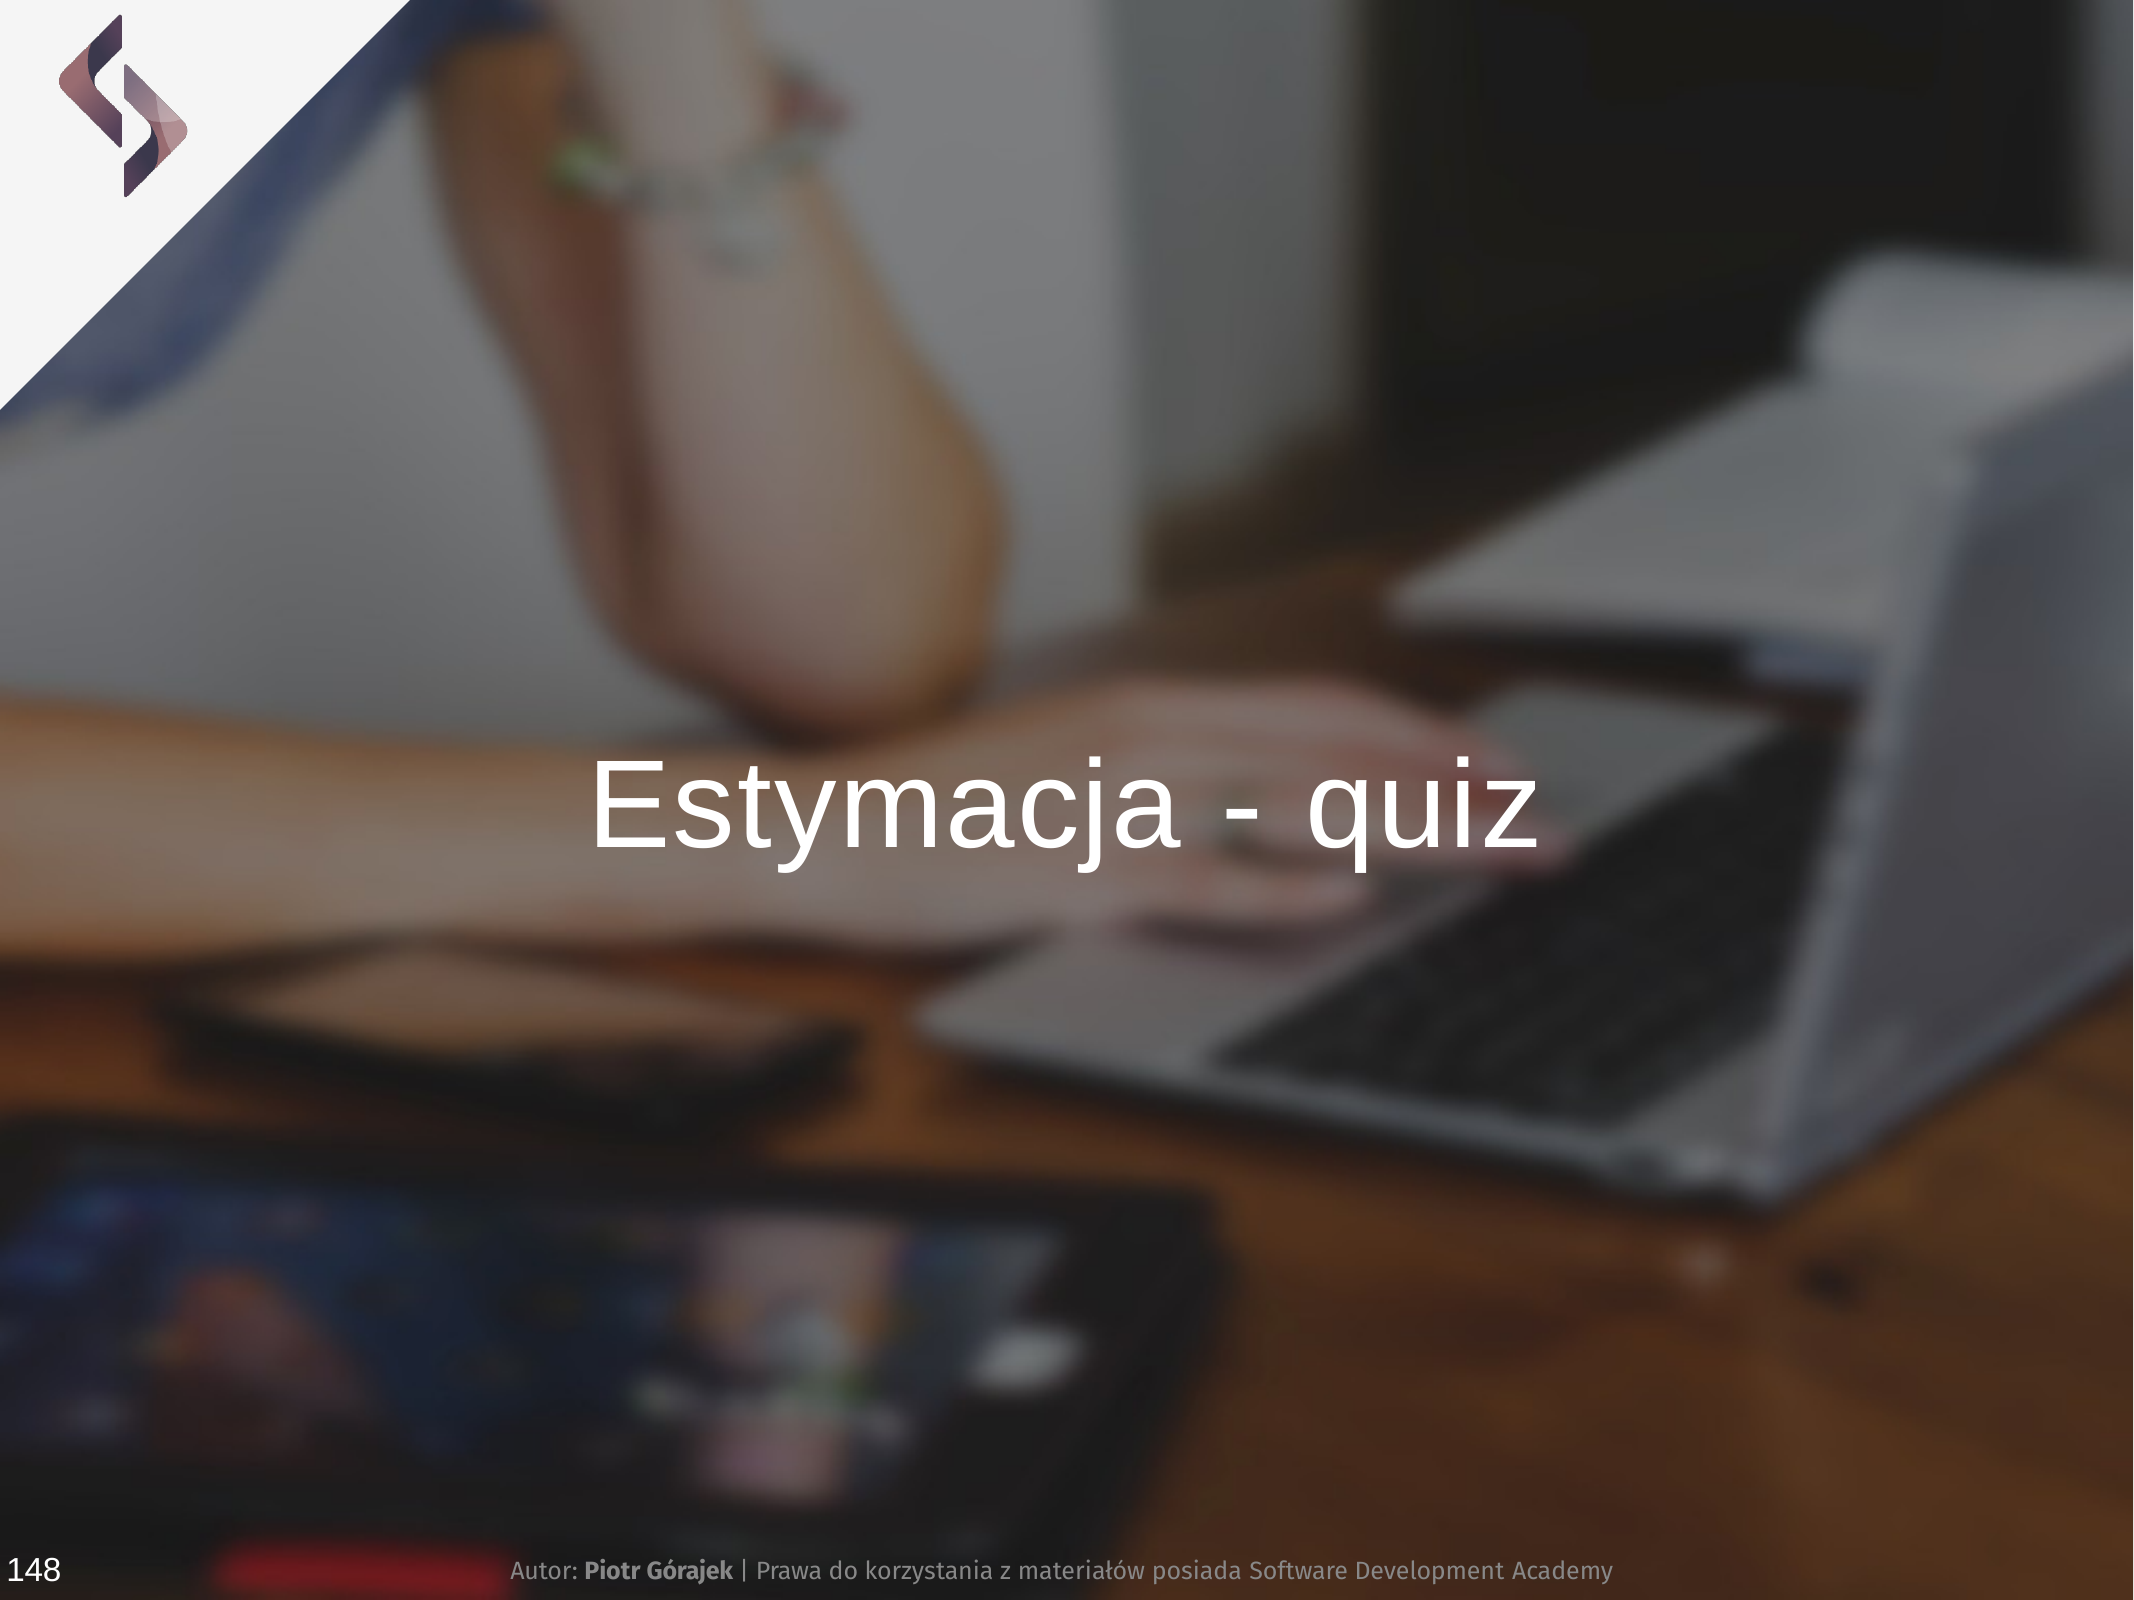

# Estymacja - quiz
148
Autor: Piotr Górajek | Prawa do korzystania z materiałów posiada Software Development Academy